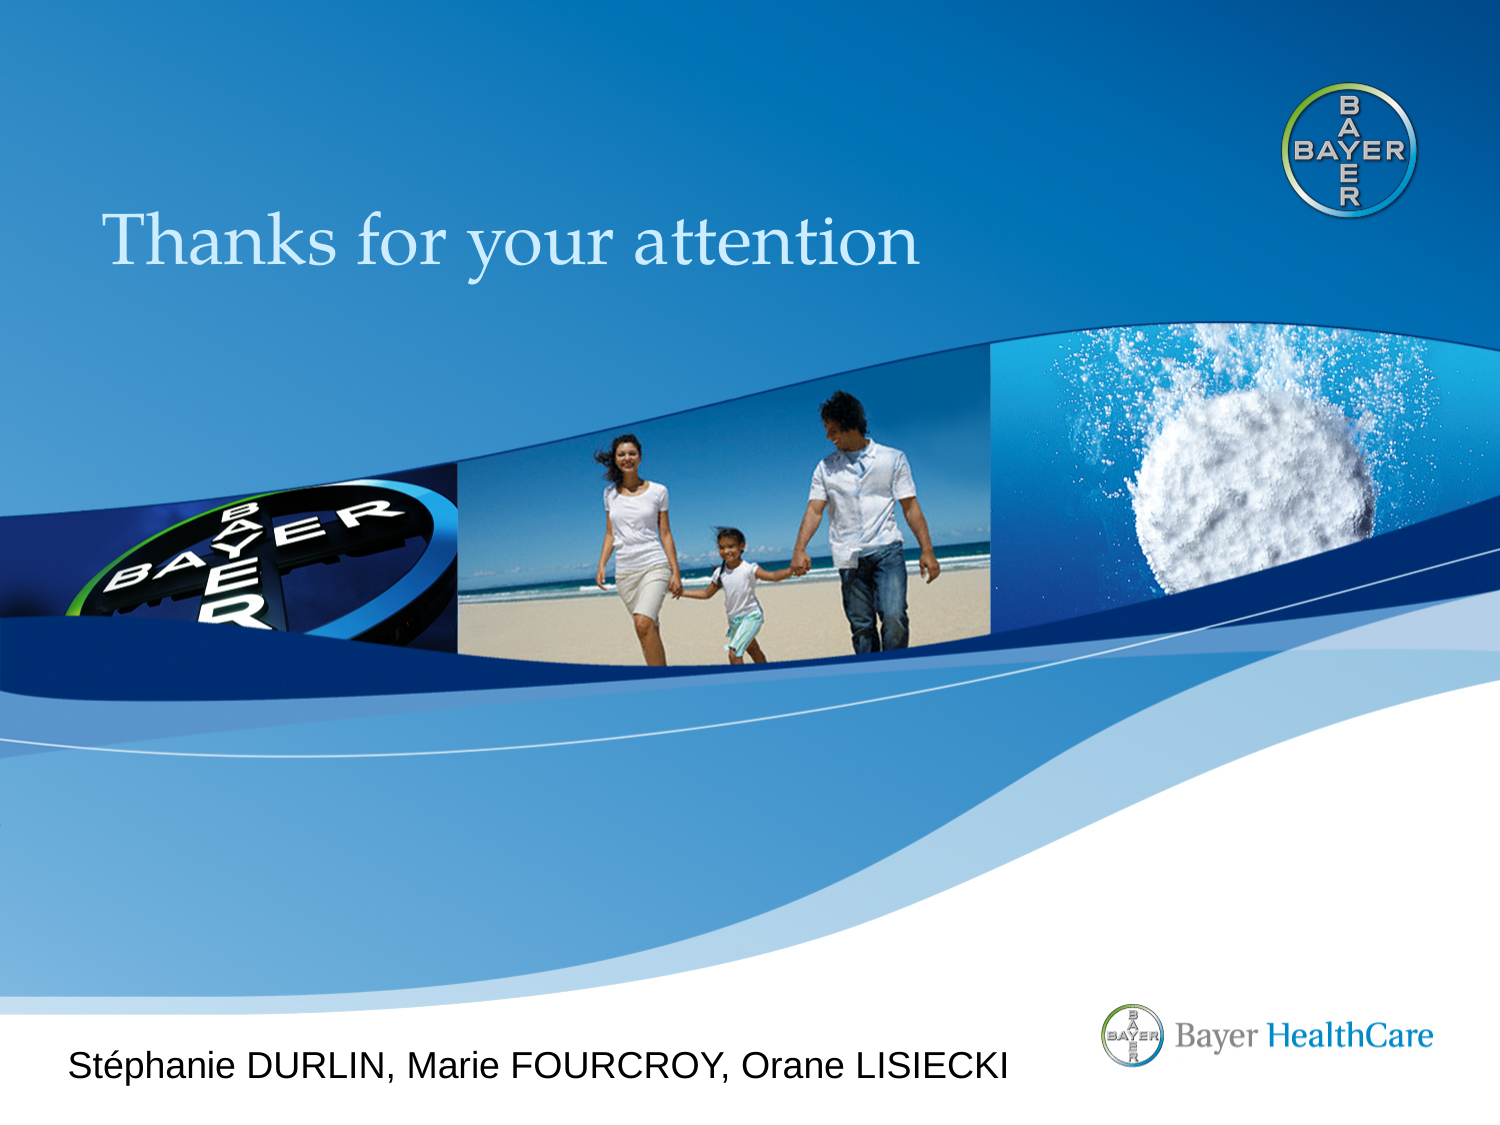

Thanks for your attention
Stéphanie DURLIN, Marie FOURCROY, Orane LISIECKI